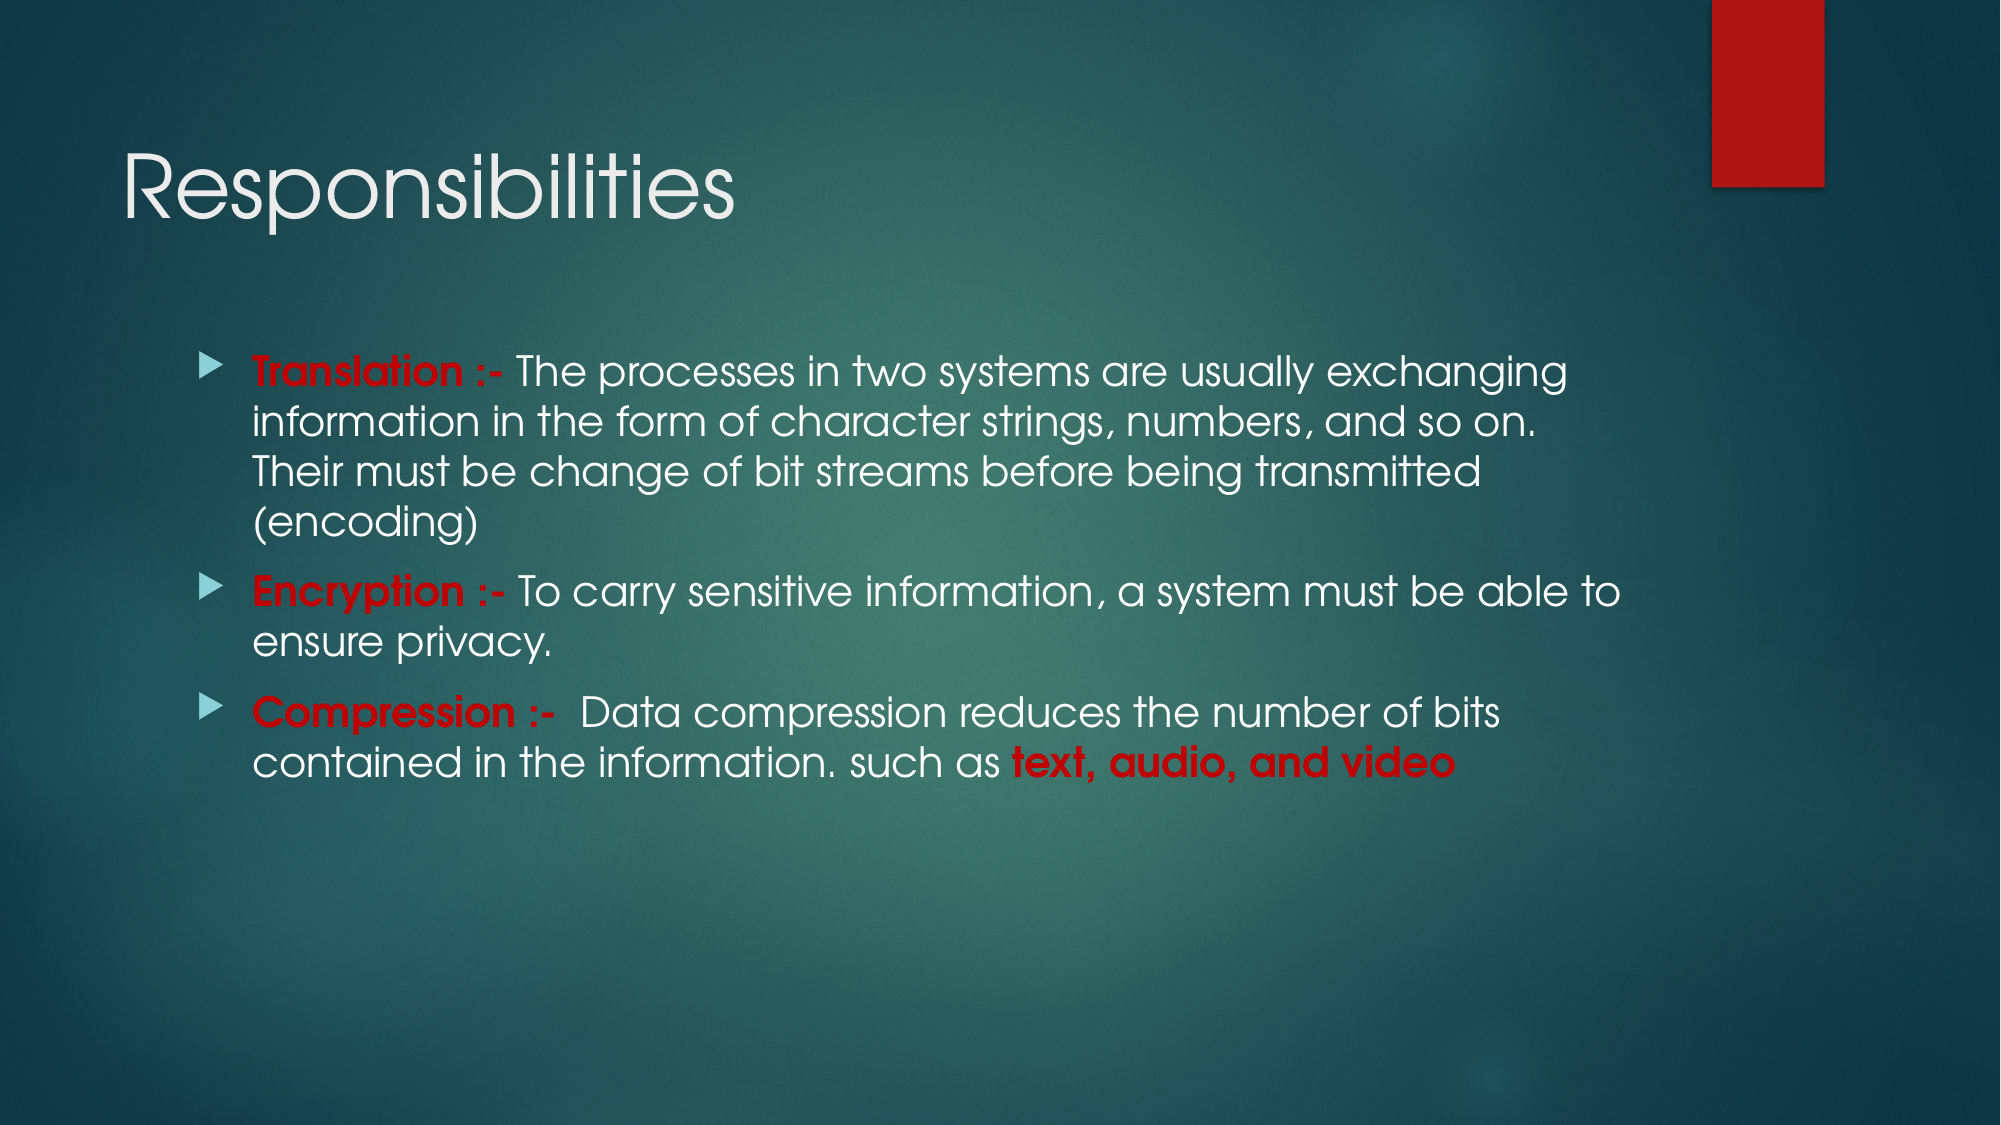

# Responsibilities
Translation :- The processes in two systems are usually exchanging information in the form of character strings, numbers, and so on. Their must be change of bit streams before being transmitted (encoding)
Encryption :- To carry sensitive information, a system must be able to ensure privacy.
Compression :-  Data compression reduces the number of bits contained in the information. such as text, audio, and video